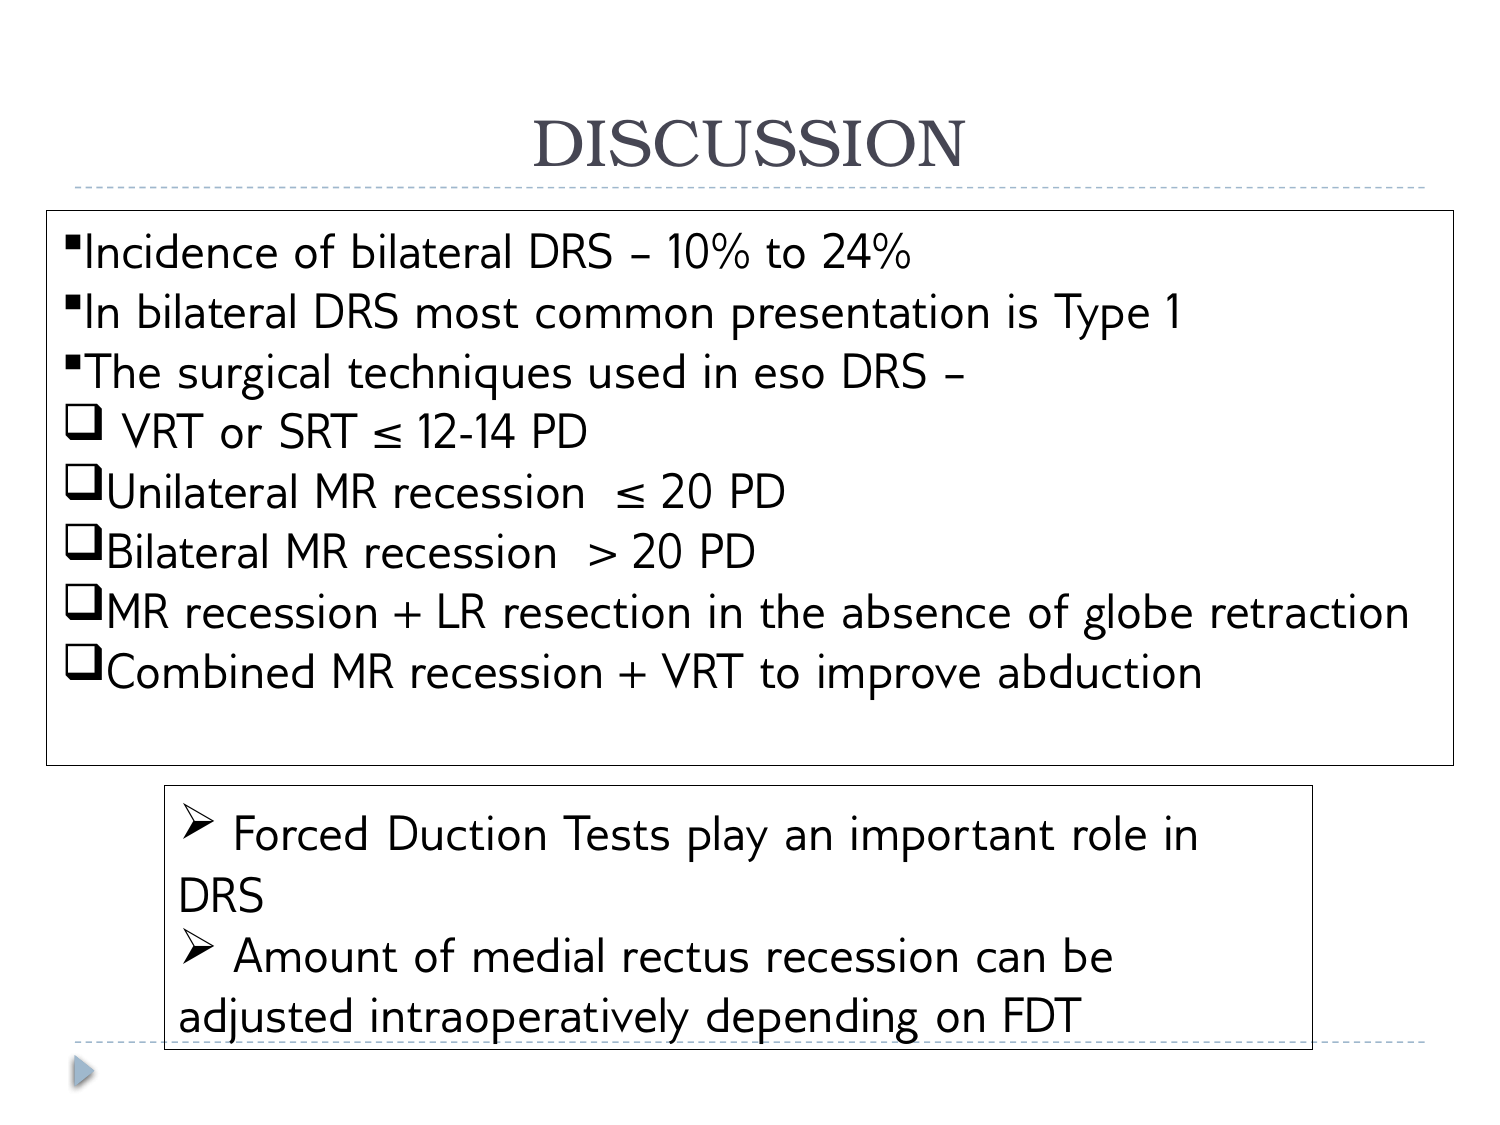

# DISCUSSION
Incidence of bilateral DRS – 10% to 24%
In bilateral DRS most common presentation is Type 1
The surgical techniques used in eso DRS –
 VRT or SRT ≤ 12-14 PD
Unilateral MR recession  ≤ 20 PD
Bilateral MR recession  > 20 PD
MR recession + LR resection in the absence of globe retraction
Combined MR recession + VRT to improve abduction

 Forced Duction Tests play an important role in DRS
 Amount of medial rectus recession can be adjusted intraoperatively depending on FDT